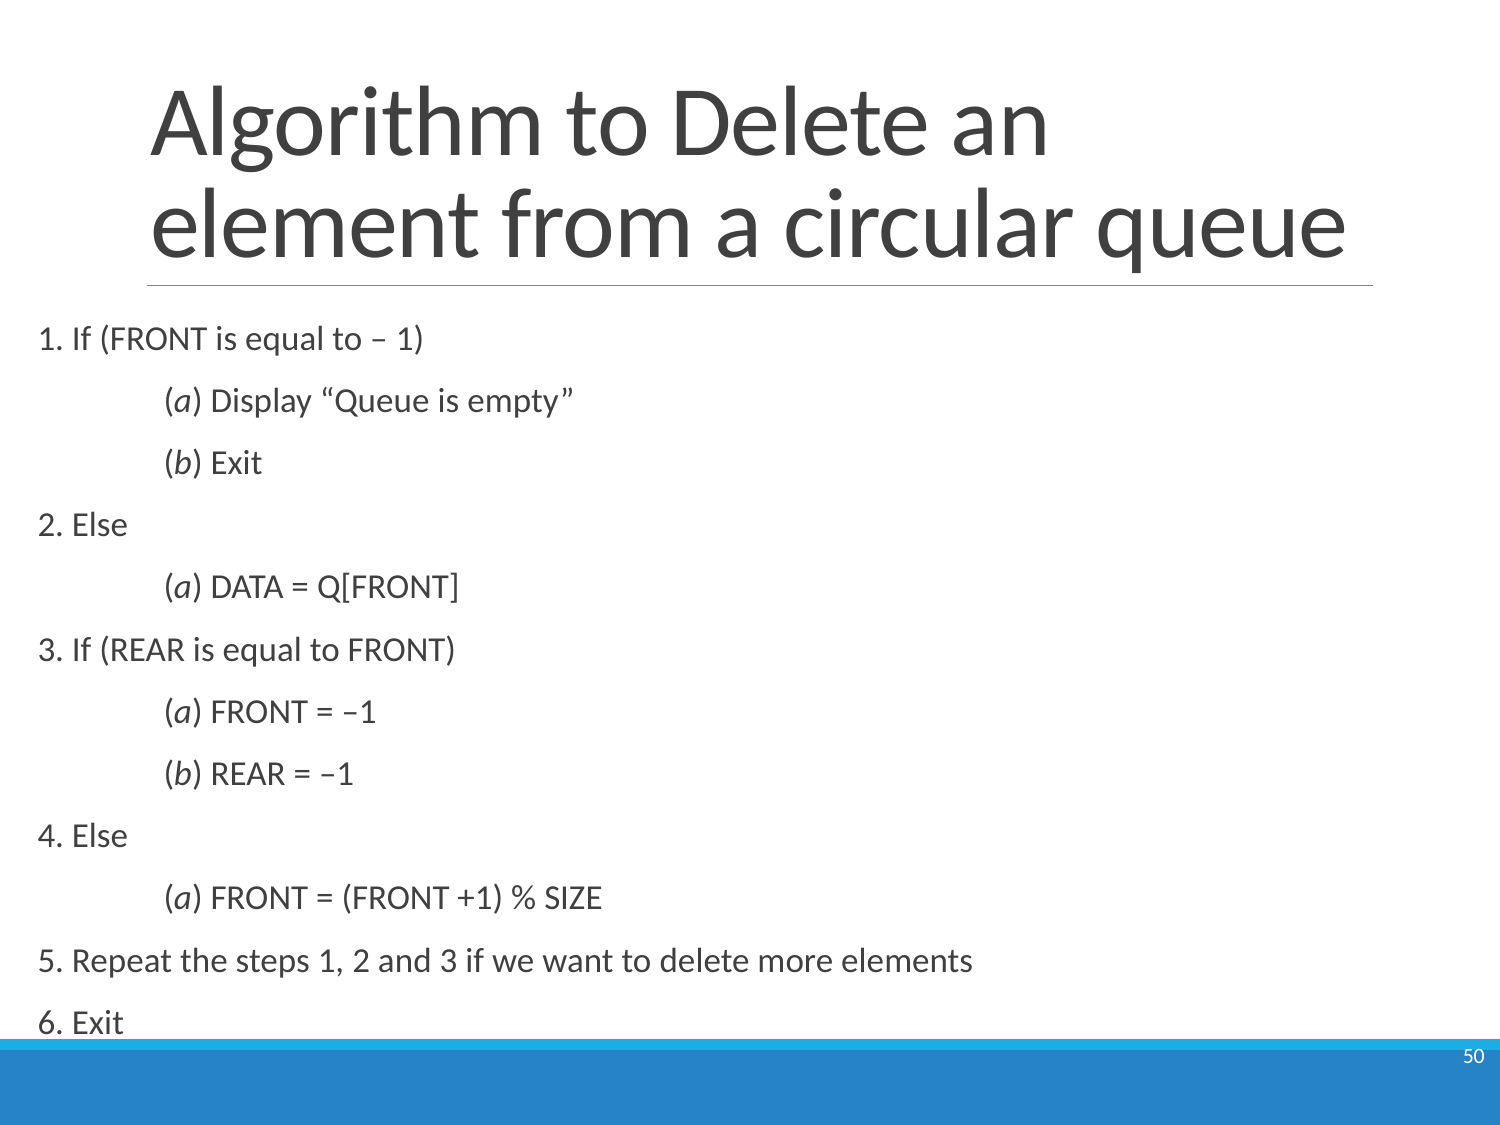

# Algorithm to Delete an element from a circular queue
1. If (FRONT is equal to – 1)
	(a) Display “Queue is empty”
	(b) Exit
2. Else
	(a) DATA = Q[FRONT]
3. If (REAR is equal to FRONT)
	(a) FRONT = –1
	(b) REAR = –1
4. Else
	(a) FRONT = (FRONT +1) % SIZE
5. Repeat the steps 1, 2 and 3 if we want to delete more elements
6. Exit
50